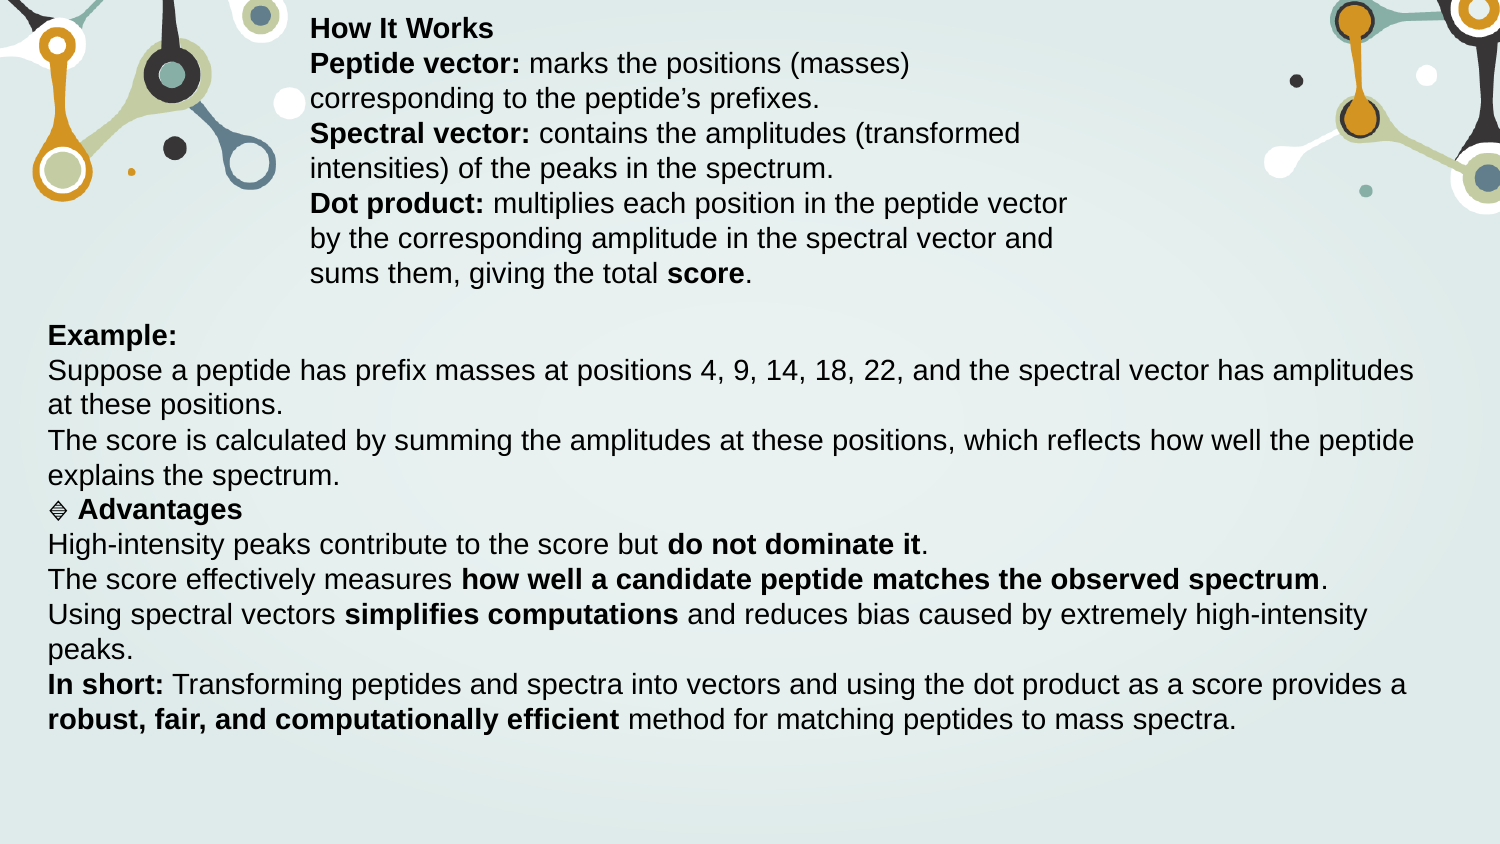

How It Works
Peptide vector: marks the positions (masses) corresponding to the peptide’s prefixes.
Spectral vector: contains the amplitudes (transformed intensities) of the peaks in the spectrum.
Dot product: multiplies each position in the peptide vector by the corresponding amplitude in the spectral vector and sums them, giving the total score.

Example:
Suppose a peptide has prefix masses at positions 4, 9, 14, 18, 22, and the spectral vector has amplitudes at these positions.
The score is calculated by summing the amplitudes at these positions, which reflects how well the peptide explains the spectrum.
🔹 Advantages
High-intensity peaks contribute to the score but do not dominate it.
The score effectively measures how well a candidate peptide matches the observed spectrum.
Using spectral vectors simplifies computations and reduces bias caused by extremely high-intensity peaks.
In short: Transforming peptides and spectra into vectors and using the dot product as a score provides a robust, fair, and computationally efficient method for matching peptides to mass spectra.